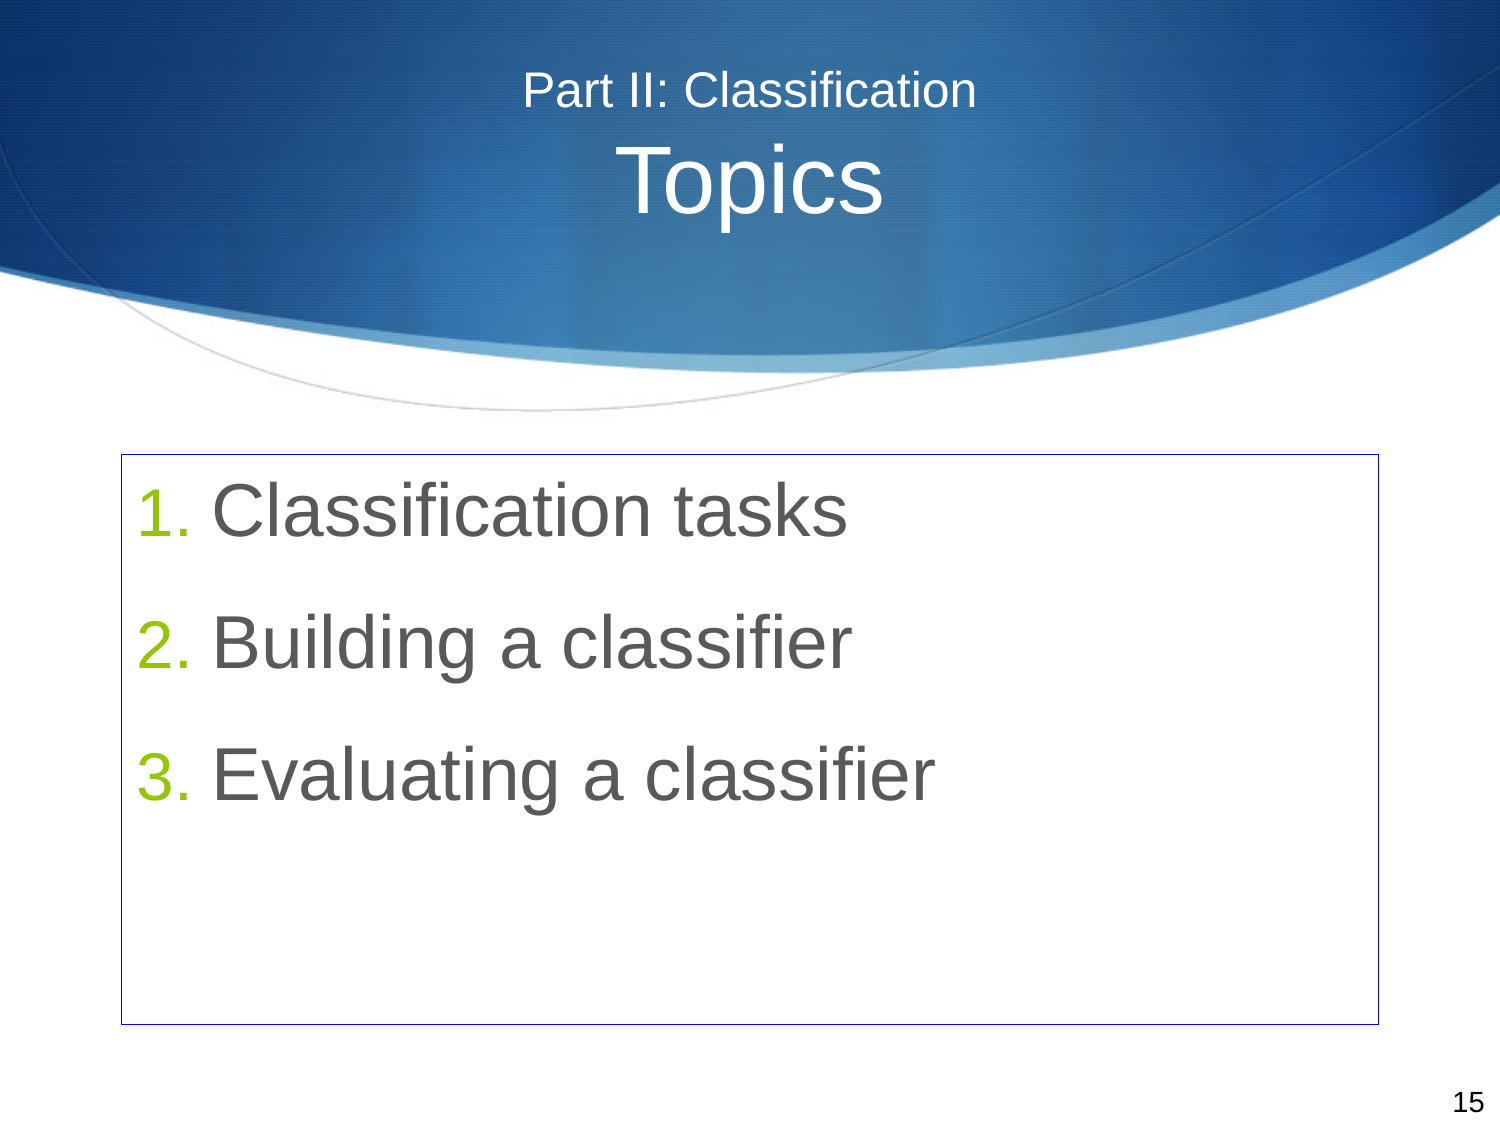

# Part II: Classification Topics
Classification tasks
Building a classifier
Evaluating a classifier
15